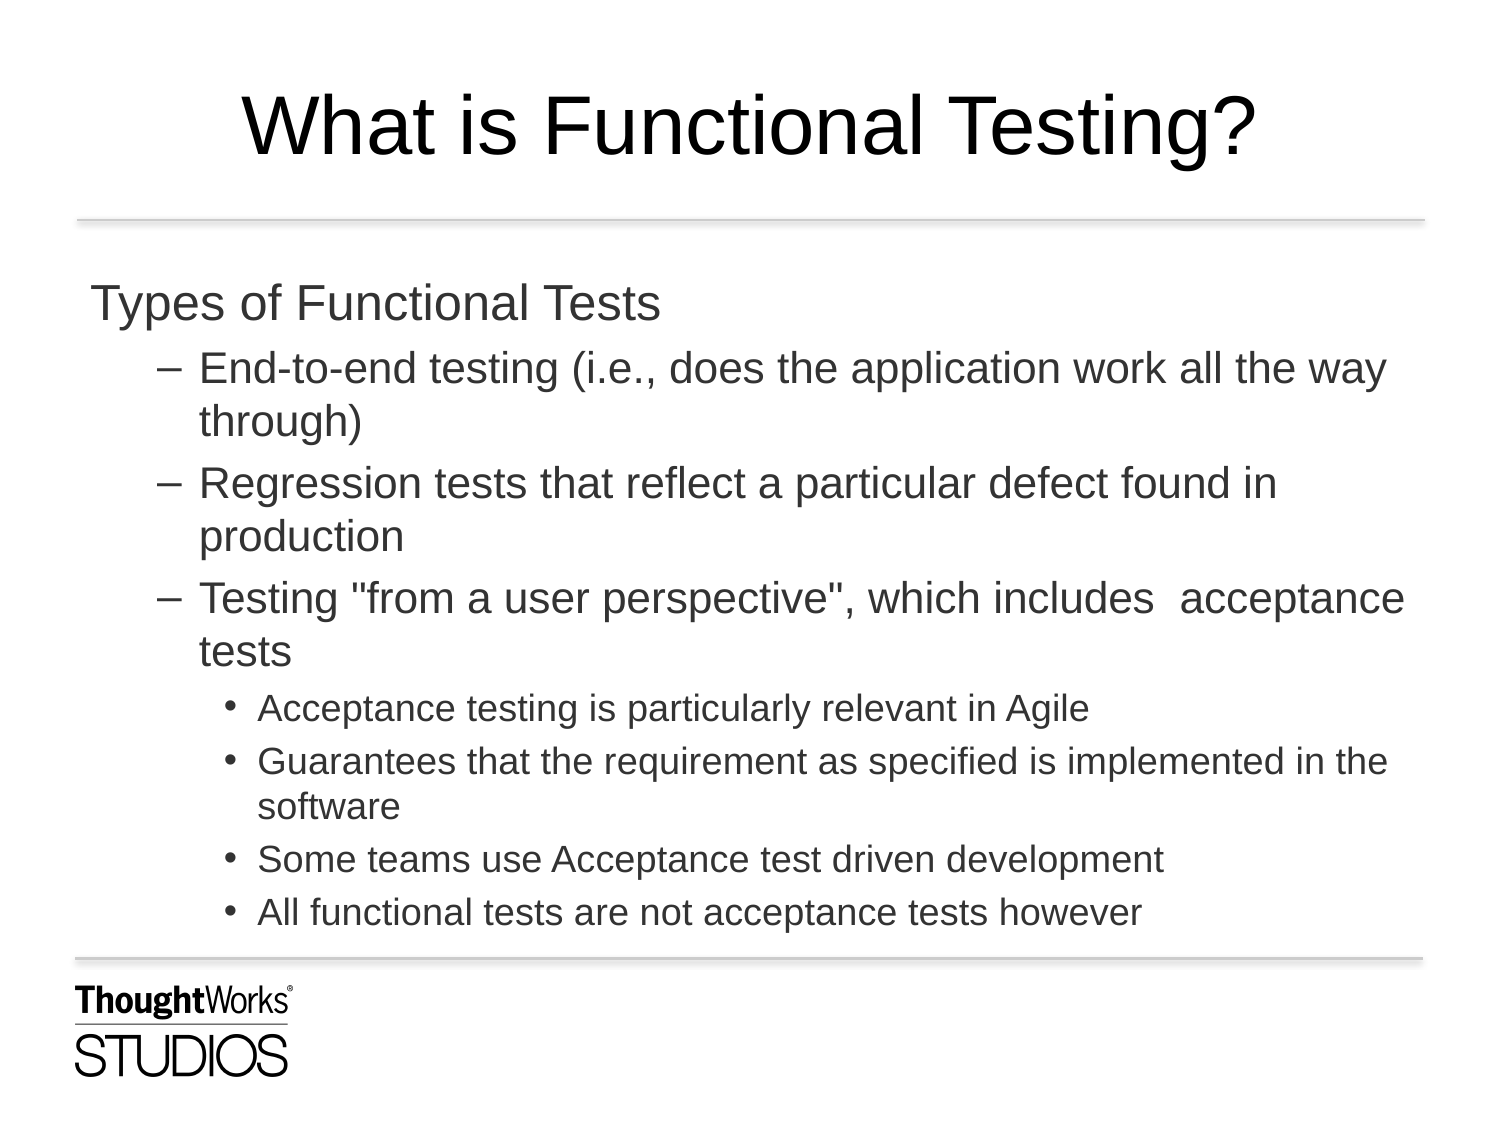

# What is Functional Testing?
Types of Functional Tests
End-to-end testing (i.e., does the application work all the way through)
Regression tests that reflect a particular defect found in production
Testing "from a user perspective", which includes  acceptance tests
Acceptance testing is particularly relevant in Agile
Guarantees that the requirement as specified is implemented in the software
Some teams use Acceptance test driven development
All functional tests are not acceptance tests however